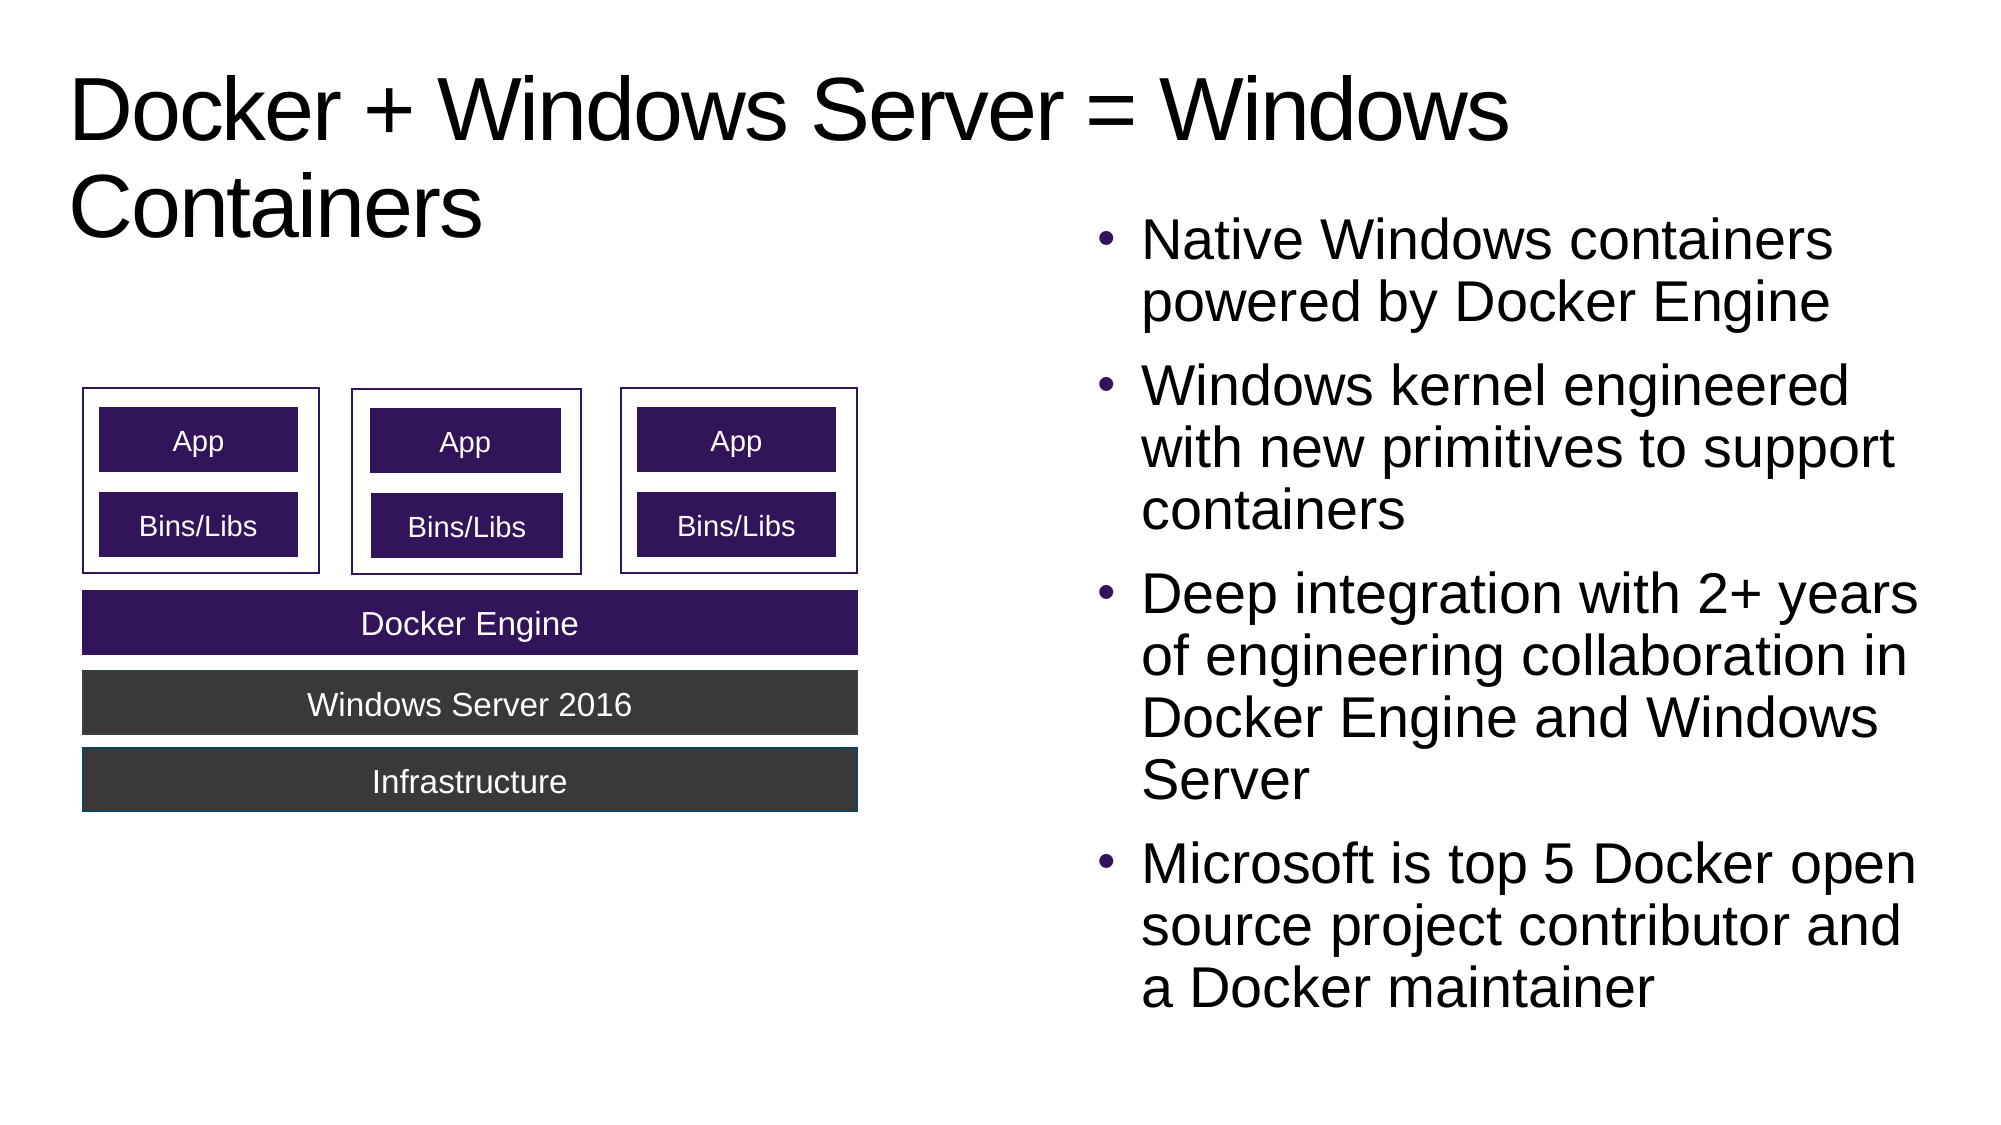

# Docker + Windows Server = Windows Containers

Native Windows containers powered by Docker Engine
Windows kernel engineered with new primitives to support containers
Deep integration with 2+ years of engineering collaboration in Docker Engine and Windows Server
Microsoft is top 5 Docker open source project contributor and a Docker maintainer

App
App
App
Bins/Libs
Bins/Libs
Bins/Libs
Docker Engine
Windows Server 2016
Infrastructure